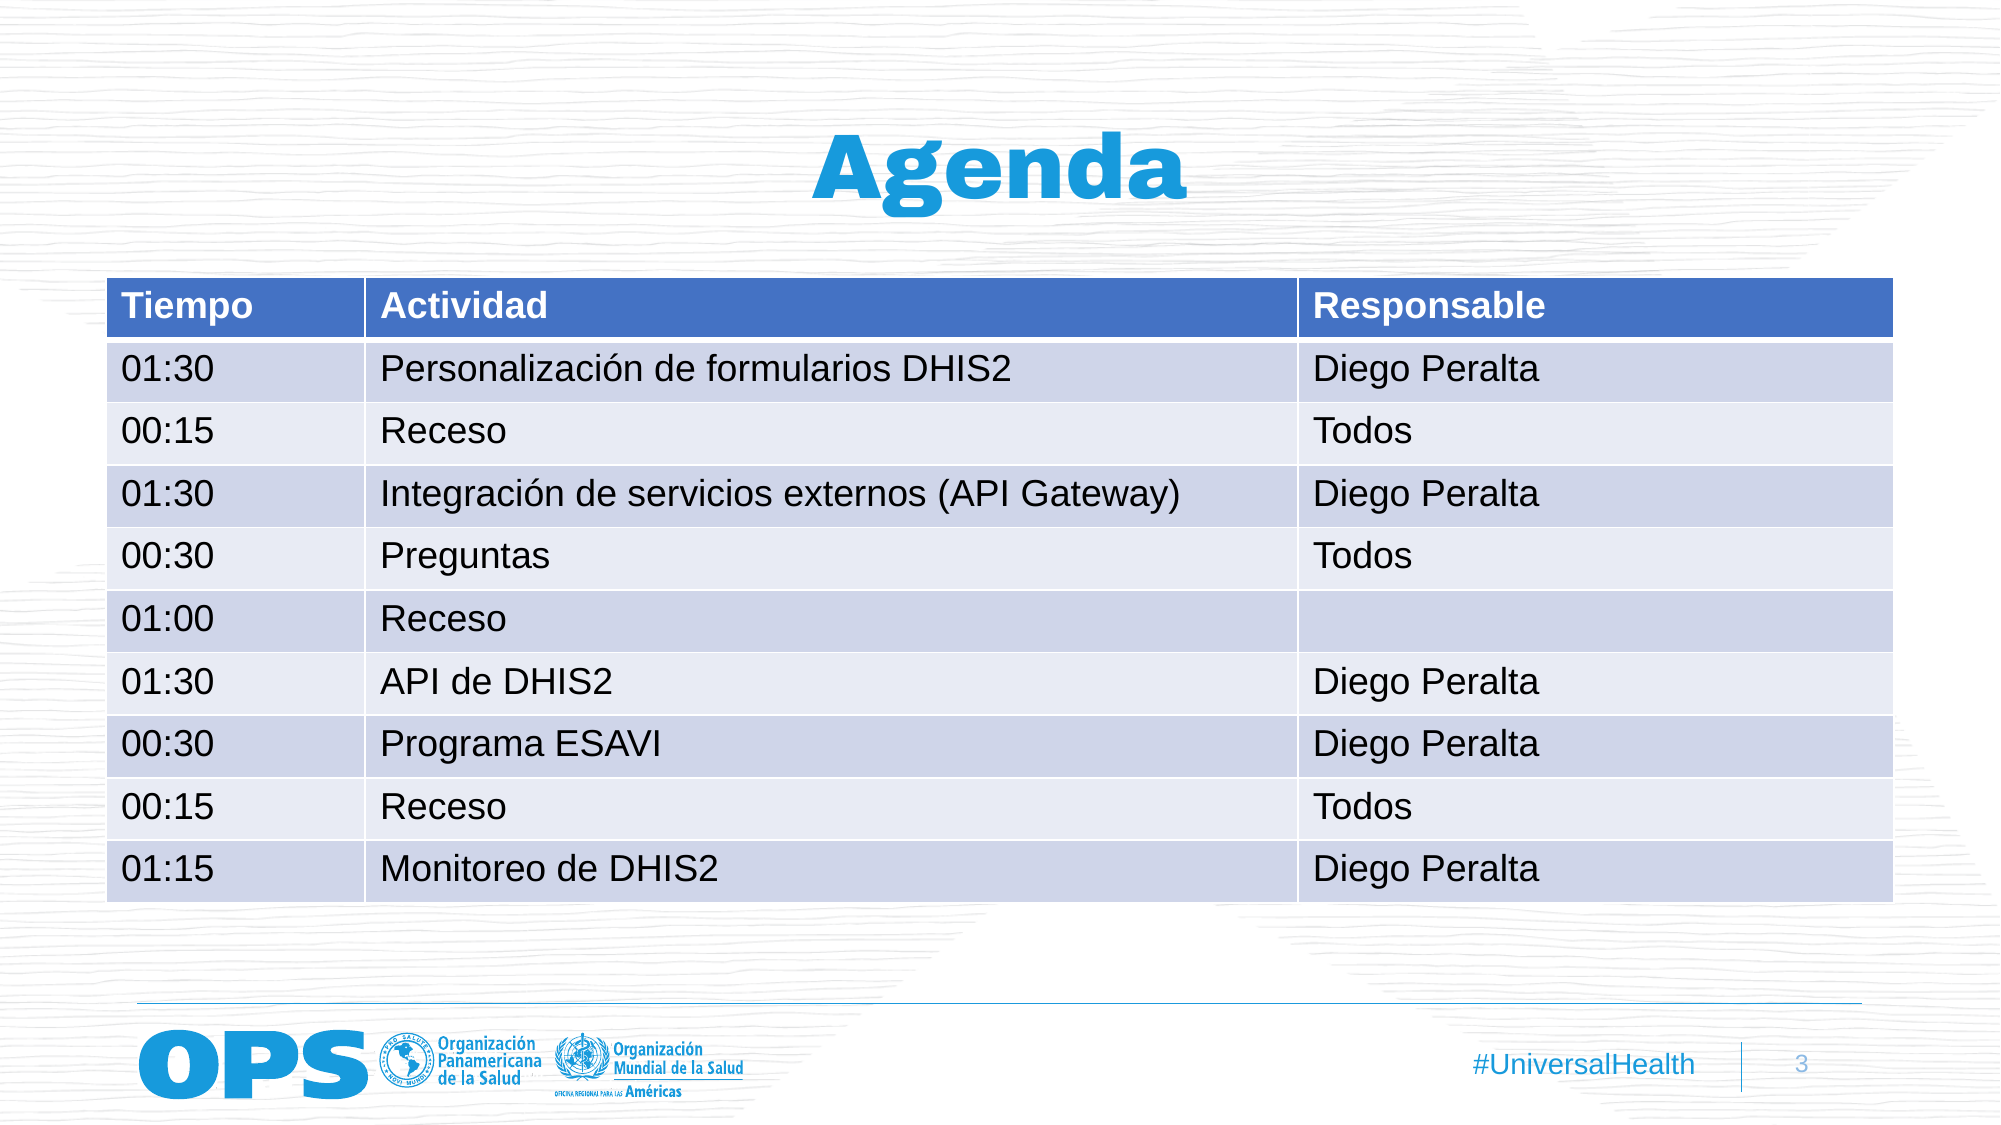

# Agenda
| Tiempo | Actividad | Responsable |
| --- | --- | --- |
| 01:30 | Personalización de formularios DHIS2 | Diego Peralta |
| 00:15 | Receso | Todos |
| 01:30 | Integración de servicios externos (API Gateway) | Diego Peralta |
| 00:30 | Preguntas | Todos |
| 01:00 | Receso |  |
| 01:30 | API de DHIS2 | Diego Peralta |
| 00:30 | Programa ESAVI | Diego Peralta |
| 00:15 | Receso | Todos |
| 01:15 | Monitoreo de DHIS2 | Diego Peralta |
3